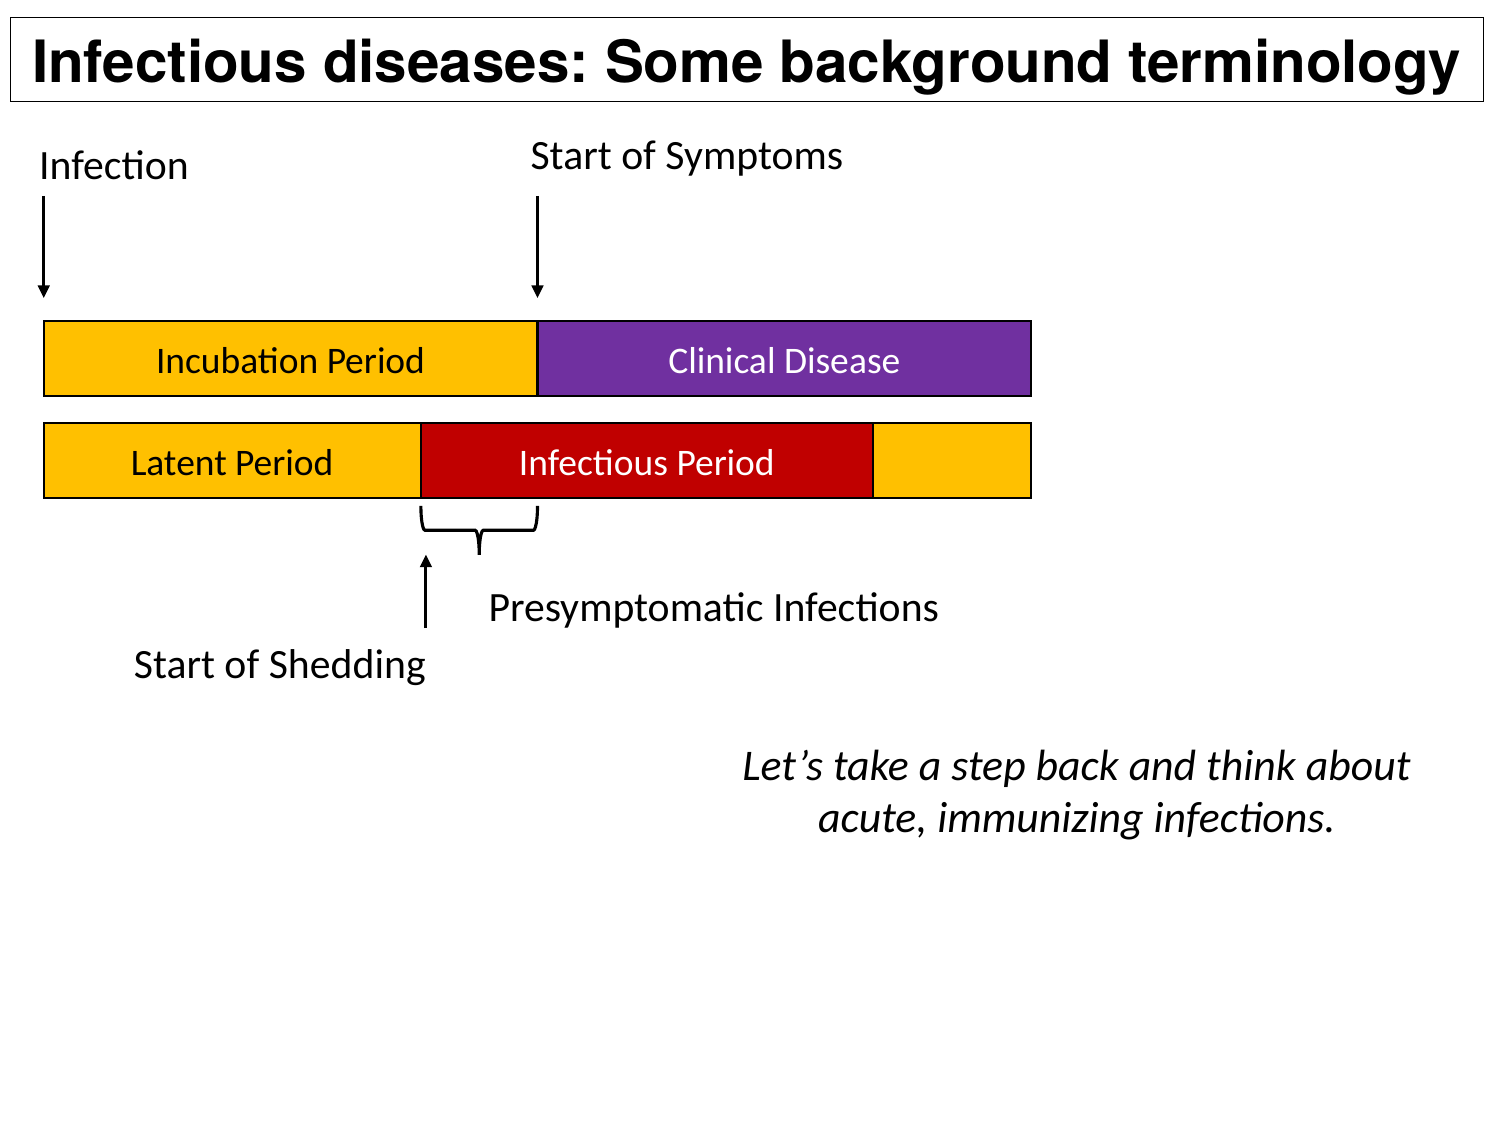

Infectious diseases: Some background terminology
Start of Symptoms
Infection
Incubation Period
Clinical Disease
Latent Period
Infectious Period

Presymptomatic Infections
Start of Shedding
Let’s take a step back and think about acute, immunizing infections.